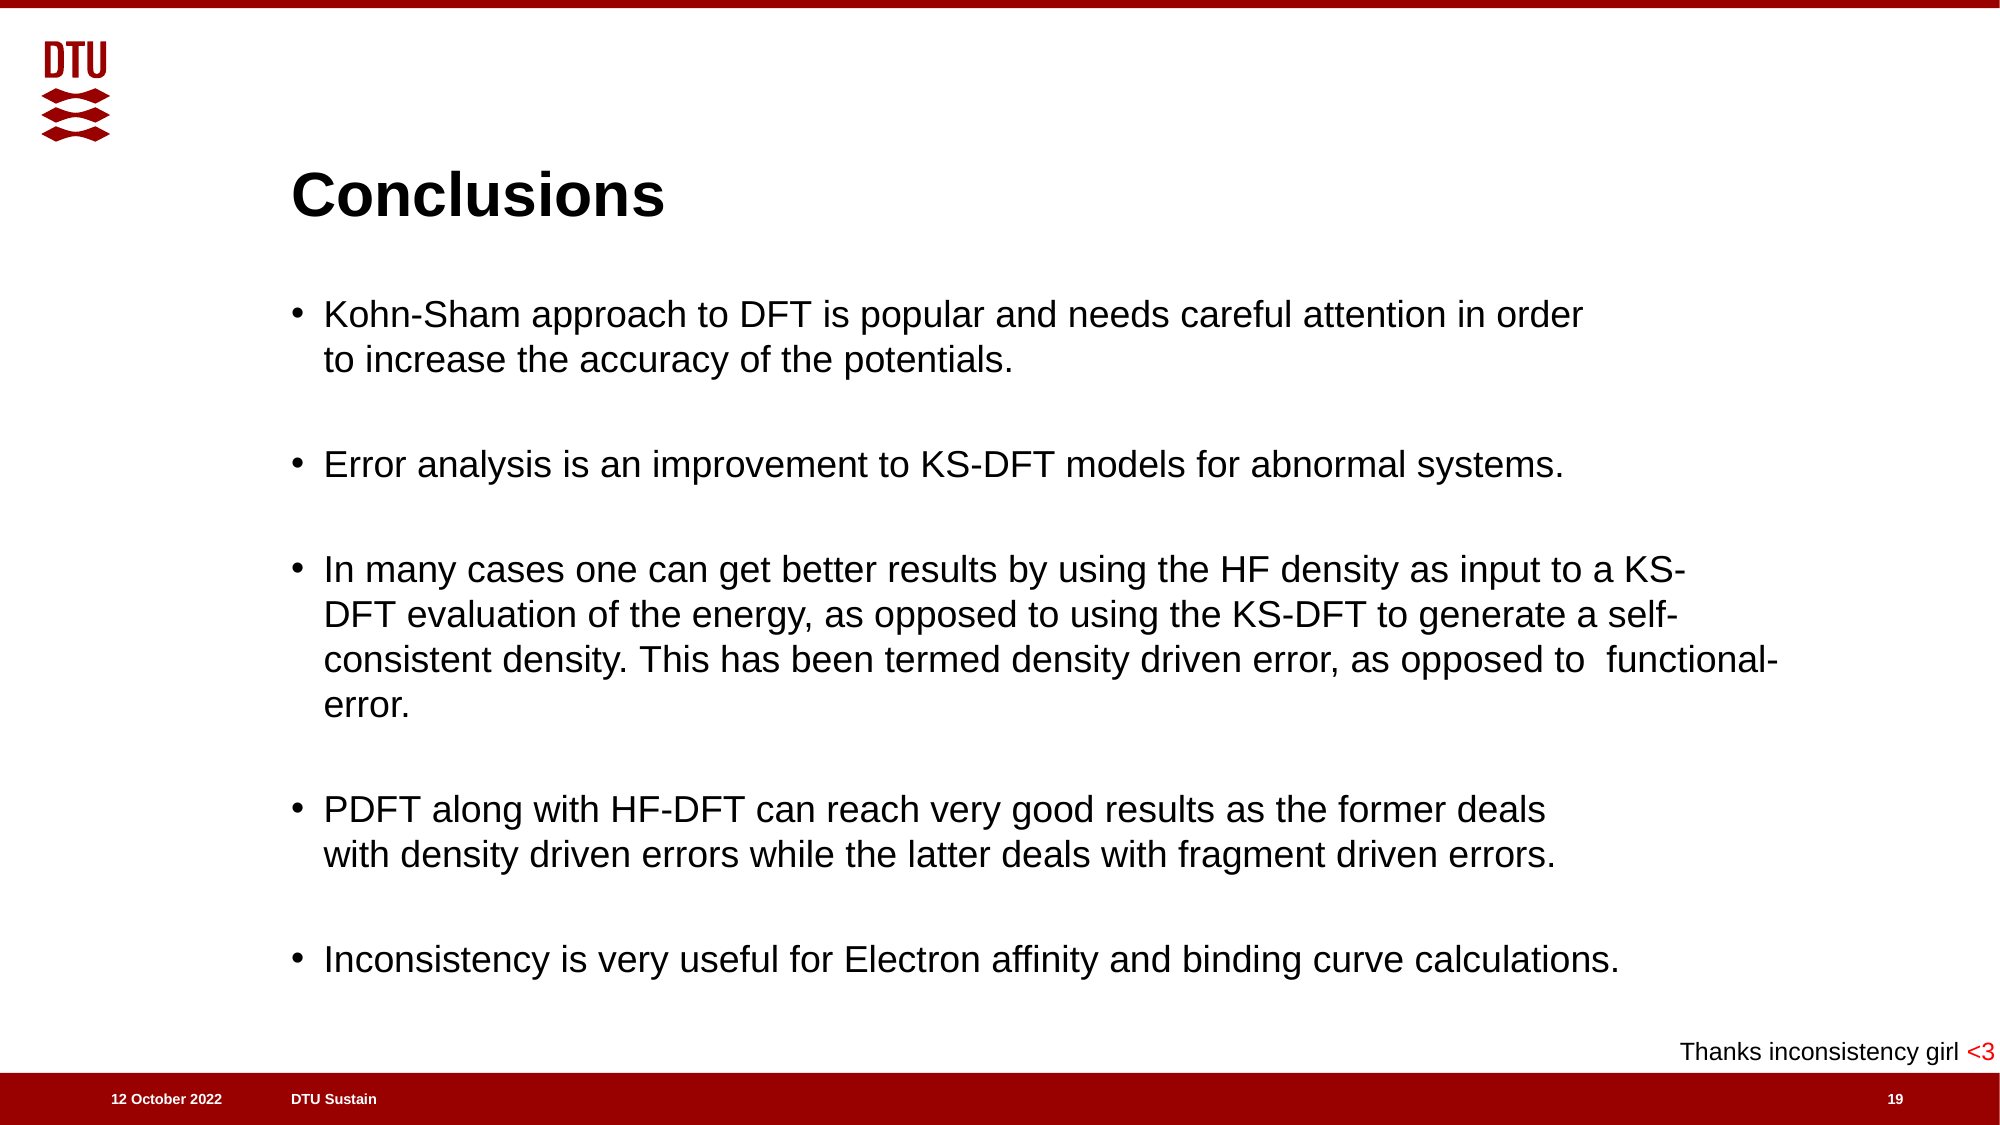

# Conclusions
Kohn-Sham approach to DFT is popular and needs careful attention in order to increase the accuracy of the potentials.​

Error analysis is an improvement to KS-DFT models for abnormal systems.​

In many cases one can get better results by using the HF density as input to a KS-DFT evaluation of the energy, as opposed to using the KS-DFT to generate a self-consistent density. This has been termed density driven error, as opposed to  functional-error. ​

PDFT along with HF-DFT can reach very good results as the former deals with density driven errors while the latter deals with fragment driven errors.​

Inconsistency is very useful for Electron affinity and binding curve calculations.

Thanks inconsistency girl <3
19